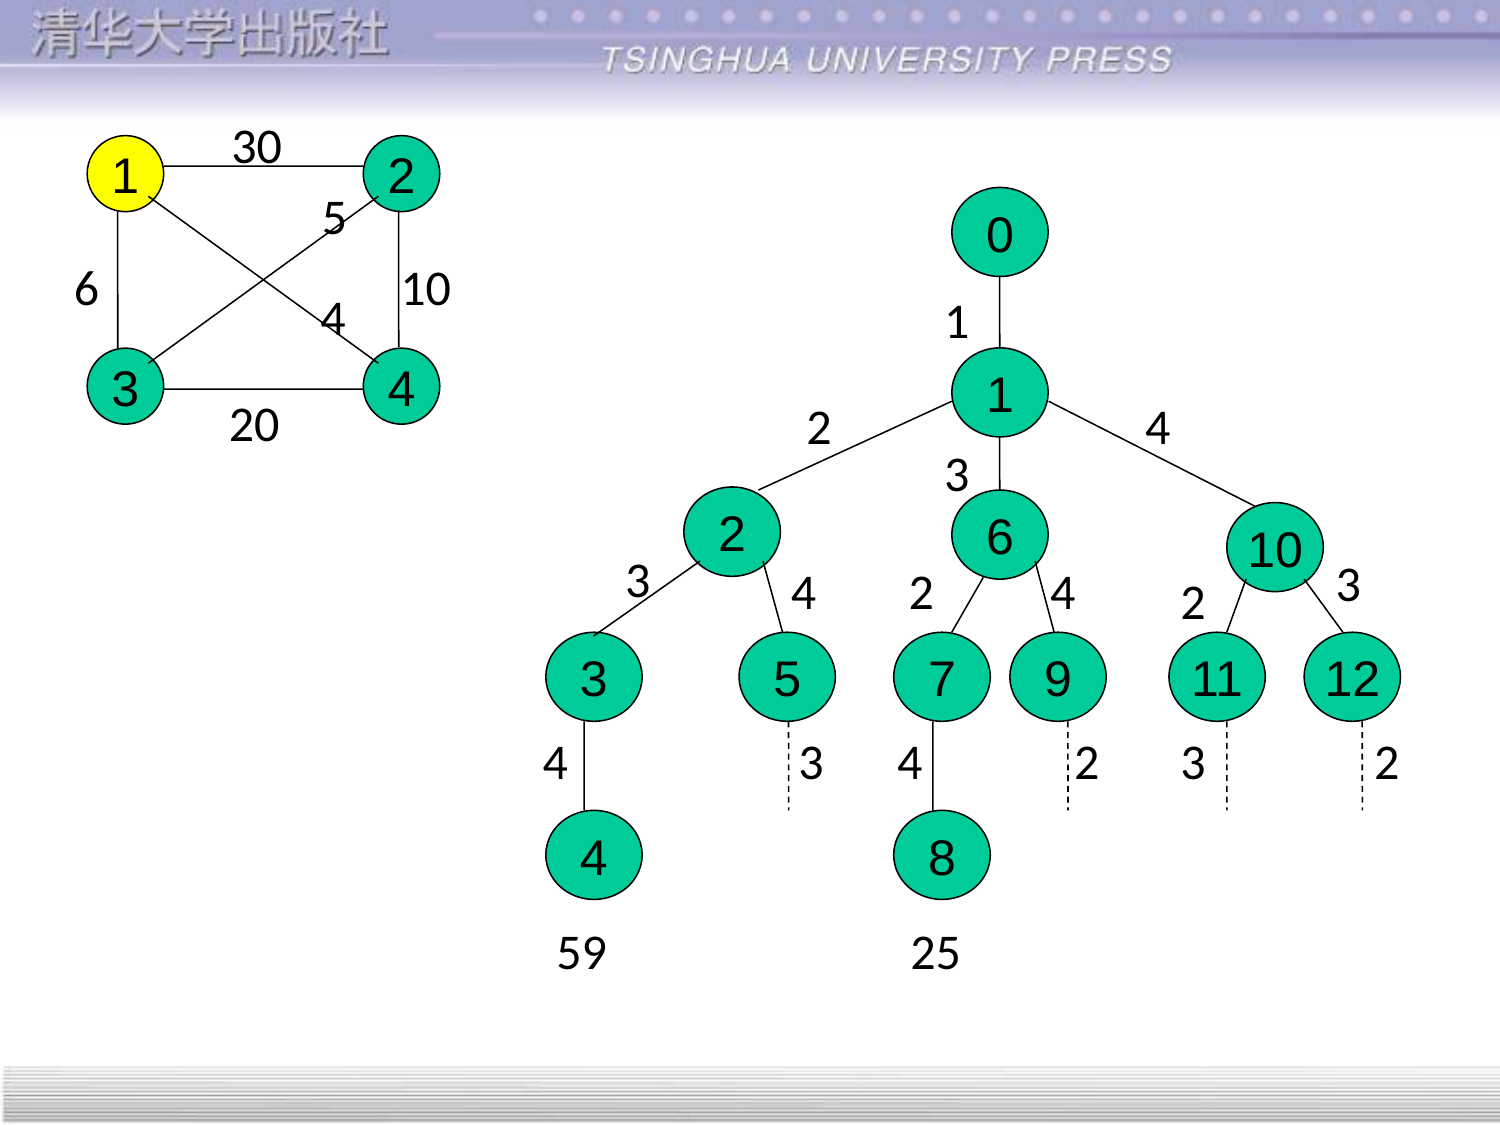

30
1
2

5

6
10
4
3
4
20

0

1
1
2
4

3

2
6
10
3
3
4
2
4

2

3
5
7
9
11
12

4
3
4
2
3
2
4
8
25
59